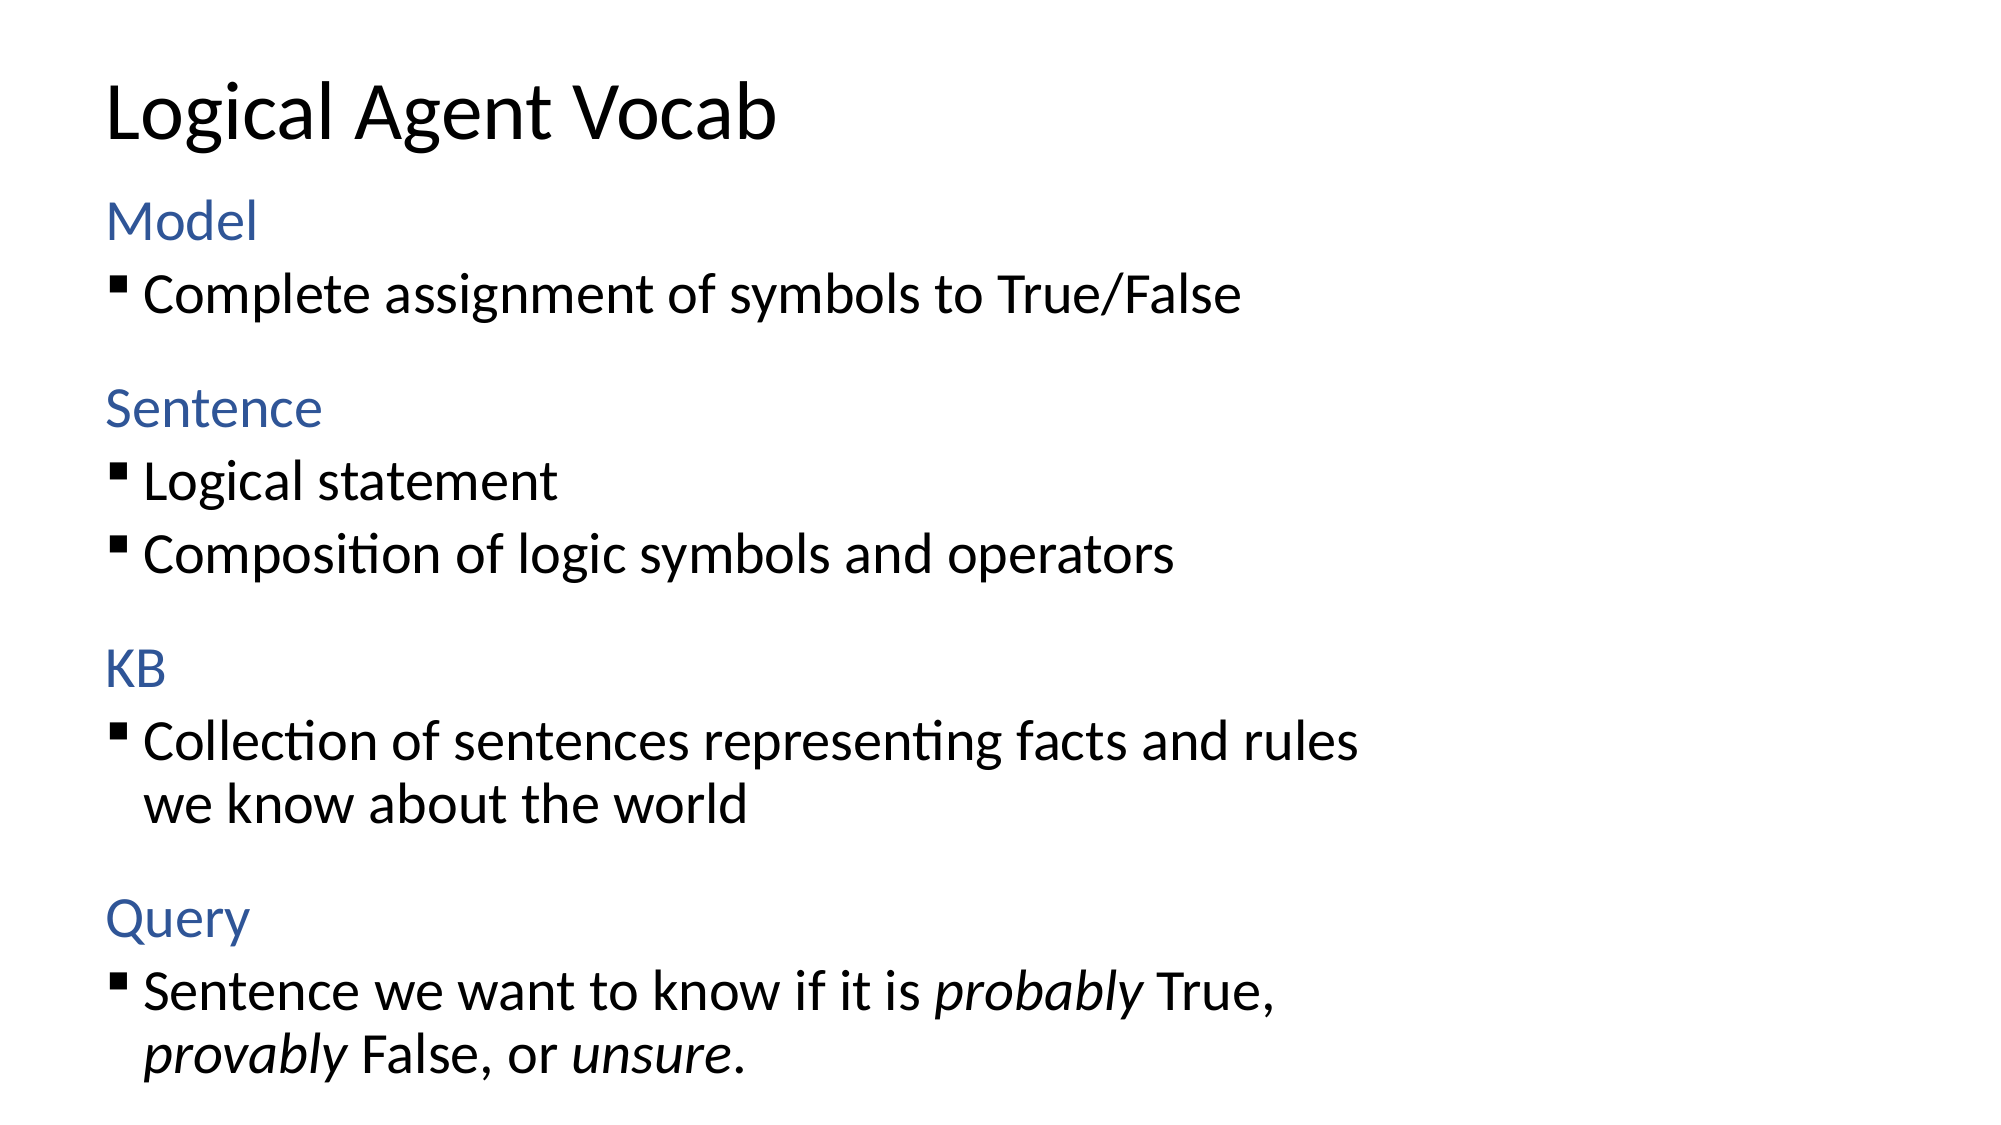

# Logical Agent Vocab
Model
Complete assignment of symbols to True/False

Sentence
Logical statement
Composition of logic symbols and operators

KB
Collection of sentences representing facts and rules we know about the world

Query
Sentence we want to know if it is probably True, provably False, or unsure.